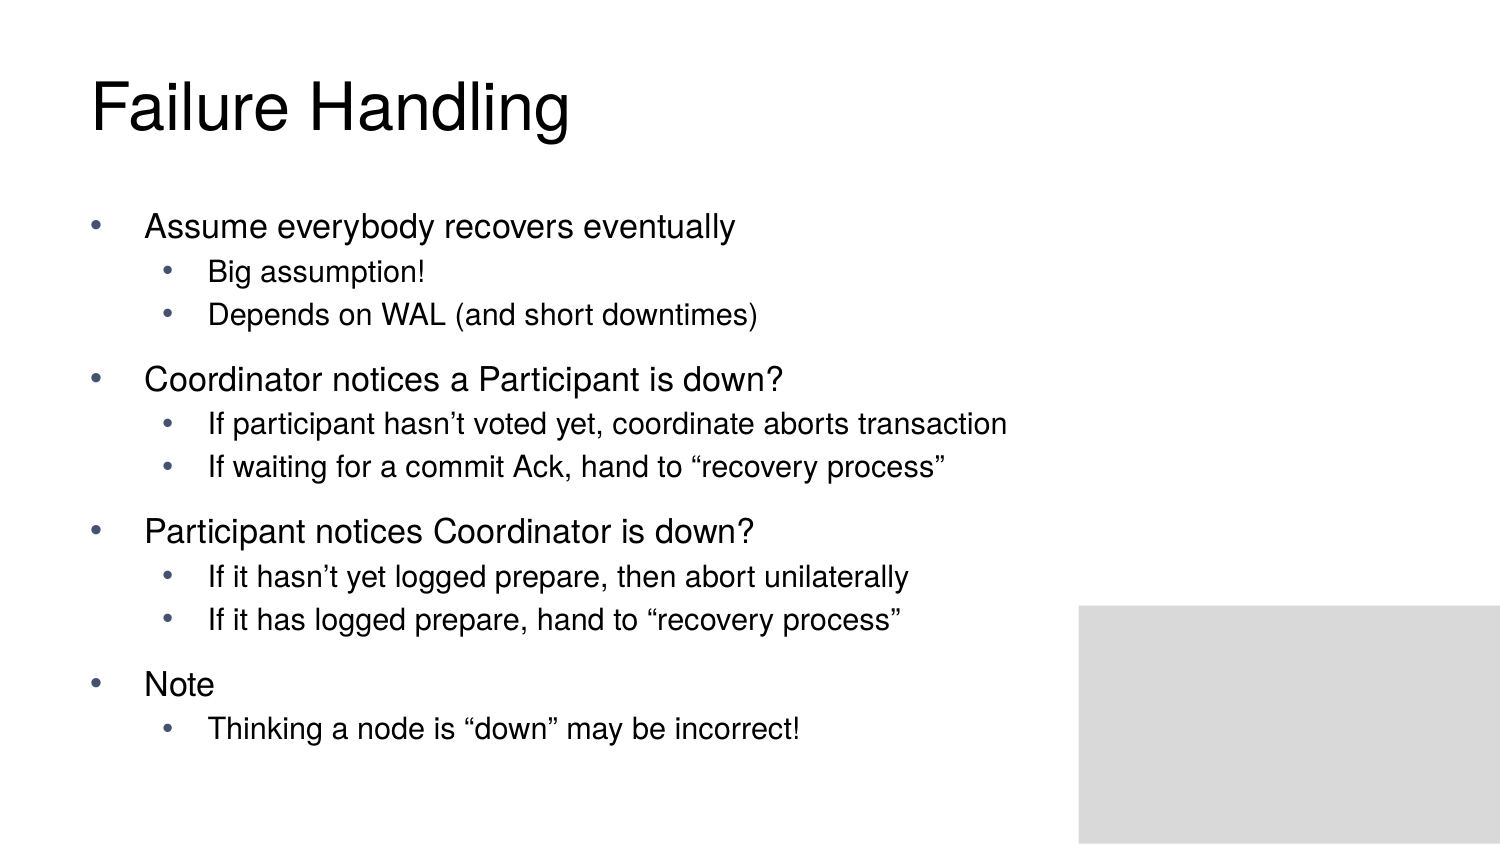

# Failure Handling
Assume everybody recovers eventually
Big assumption!
Depends on WAL (and short downtimes)
Coordinator notices a Participant is down?
If participant hasn’t voted yet, coordinate aborts transaction
If waiting for a commit Ack, hand to “recovery process”
Participant notices Coordinator is down?
If it hasn’t yet logged prepare, then abort unilaterally
If it has logged prepare, hand to “recovery process”
Note
Thinking a node is “down” may be incorrect!